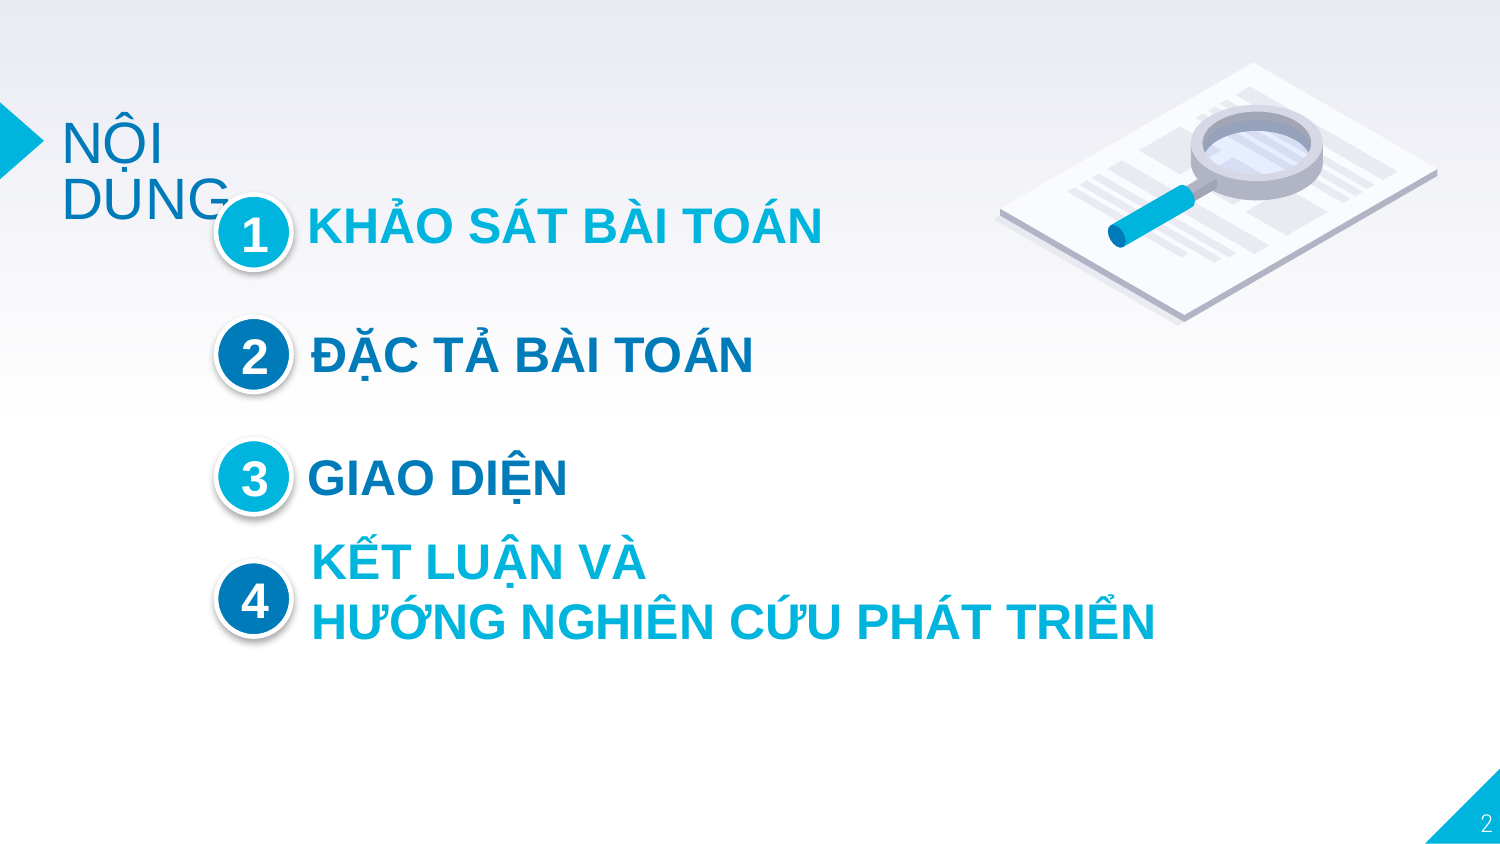

# NỘI DUNG
1
KHẢO SÁT BÀI TOÁN
2
ĐẶC TẢ BÀI TOÁN
3
4
Kết luận và
hướng nghiên cứu phát triển
GIAO DIỆN
2